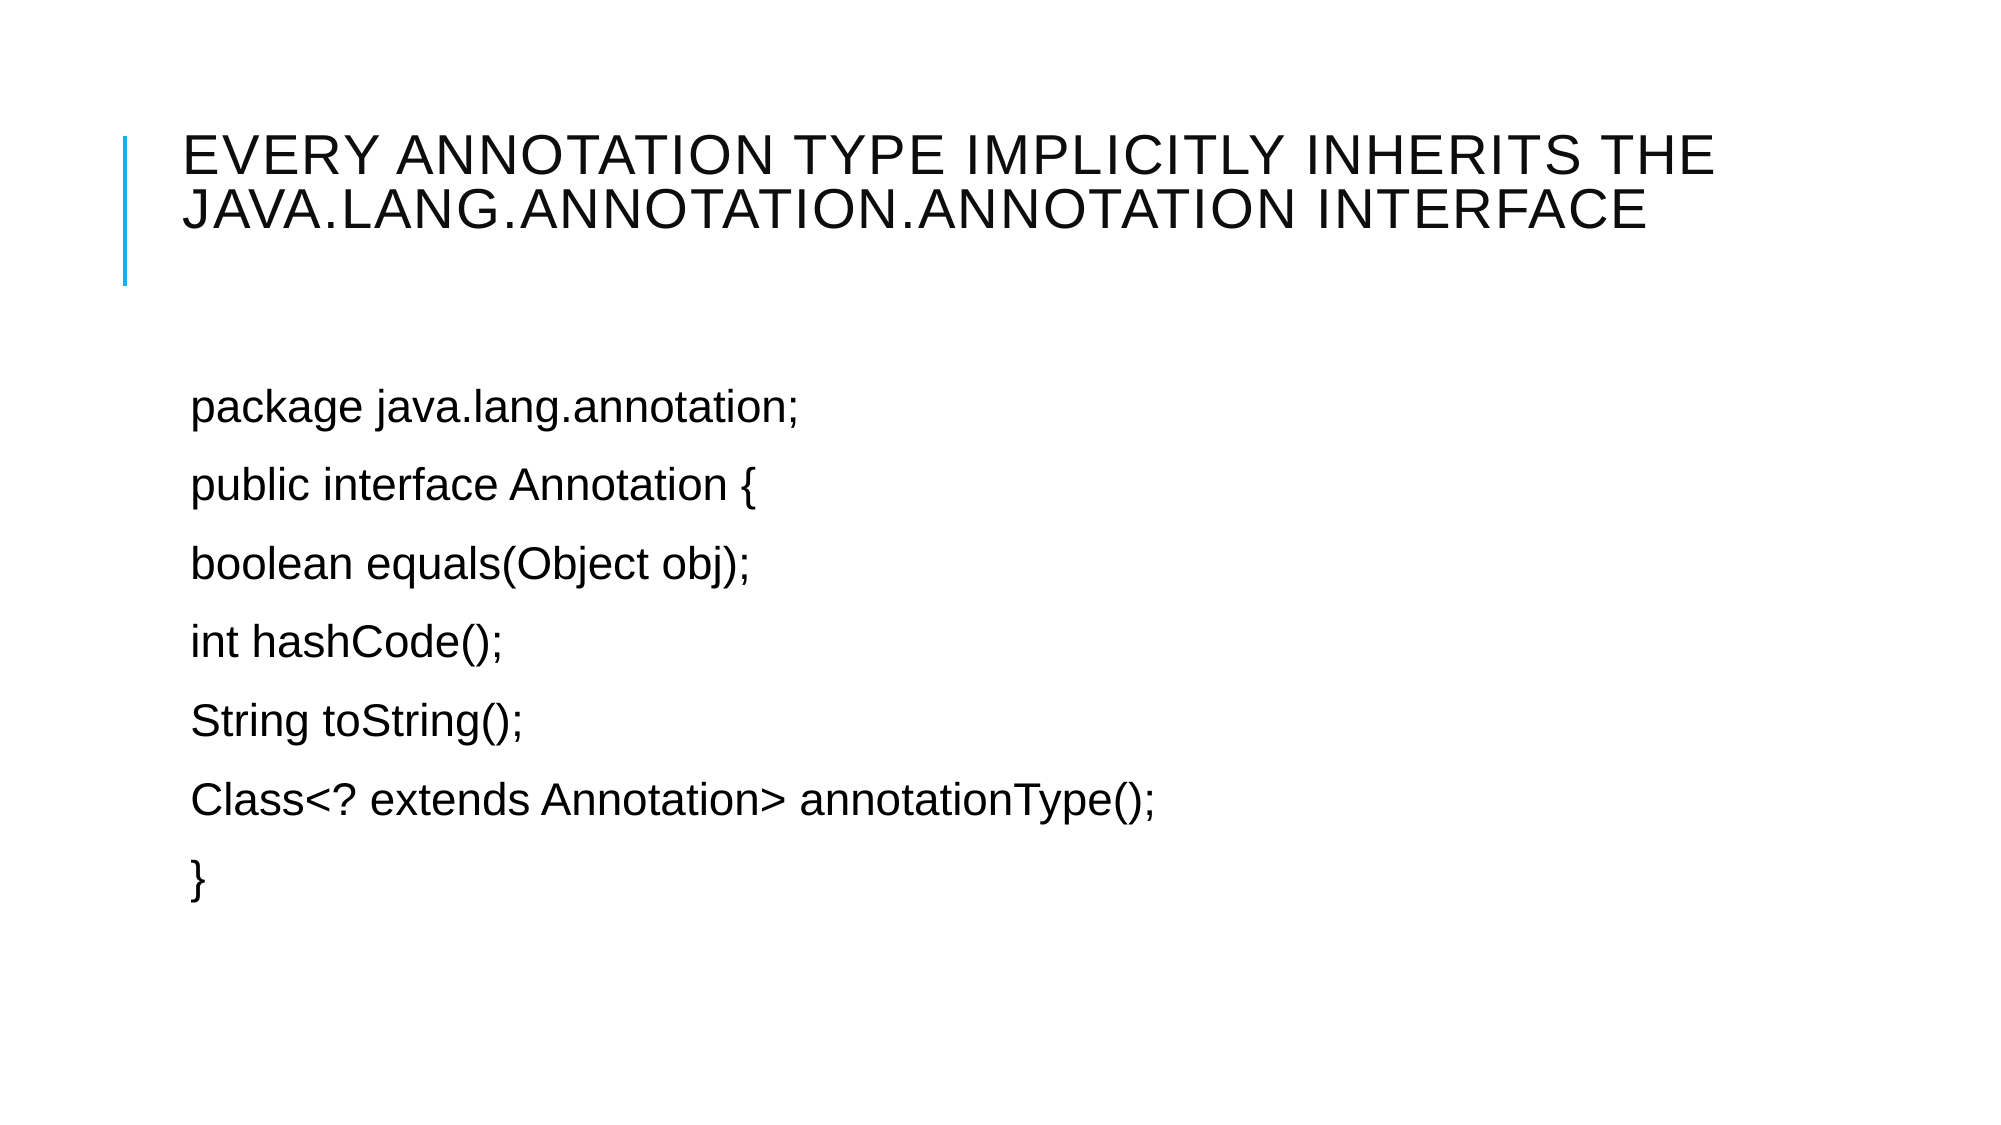

# Every annotation type implicitly inherits the java.lang.annotation.Annotation interface
package java.lang.annotation;
public interface Annotation {
boolean equals(Object obj);
int hashCode();
String toString();
Class<? extends Annotation> annotationType();
}